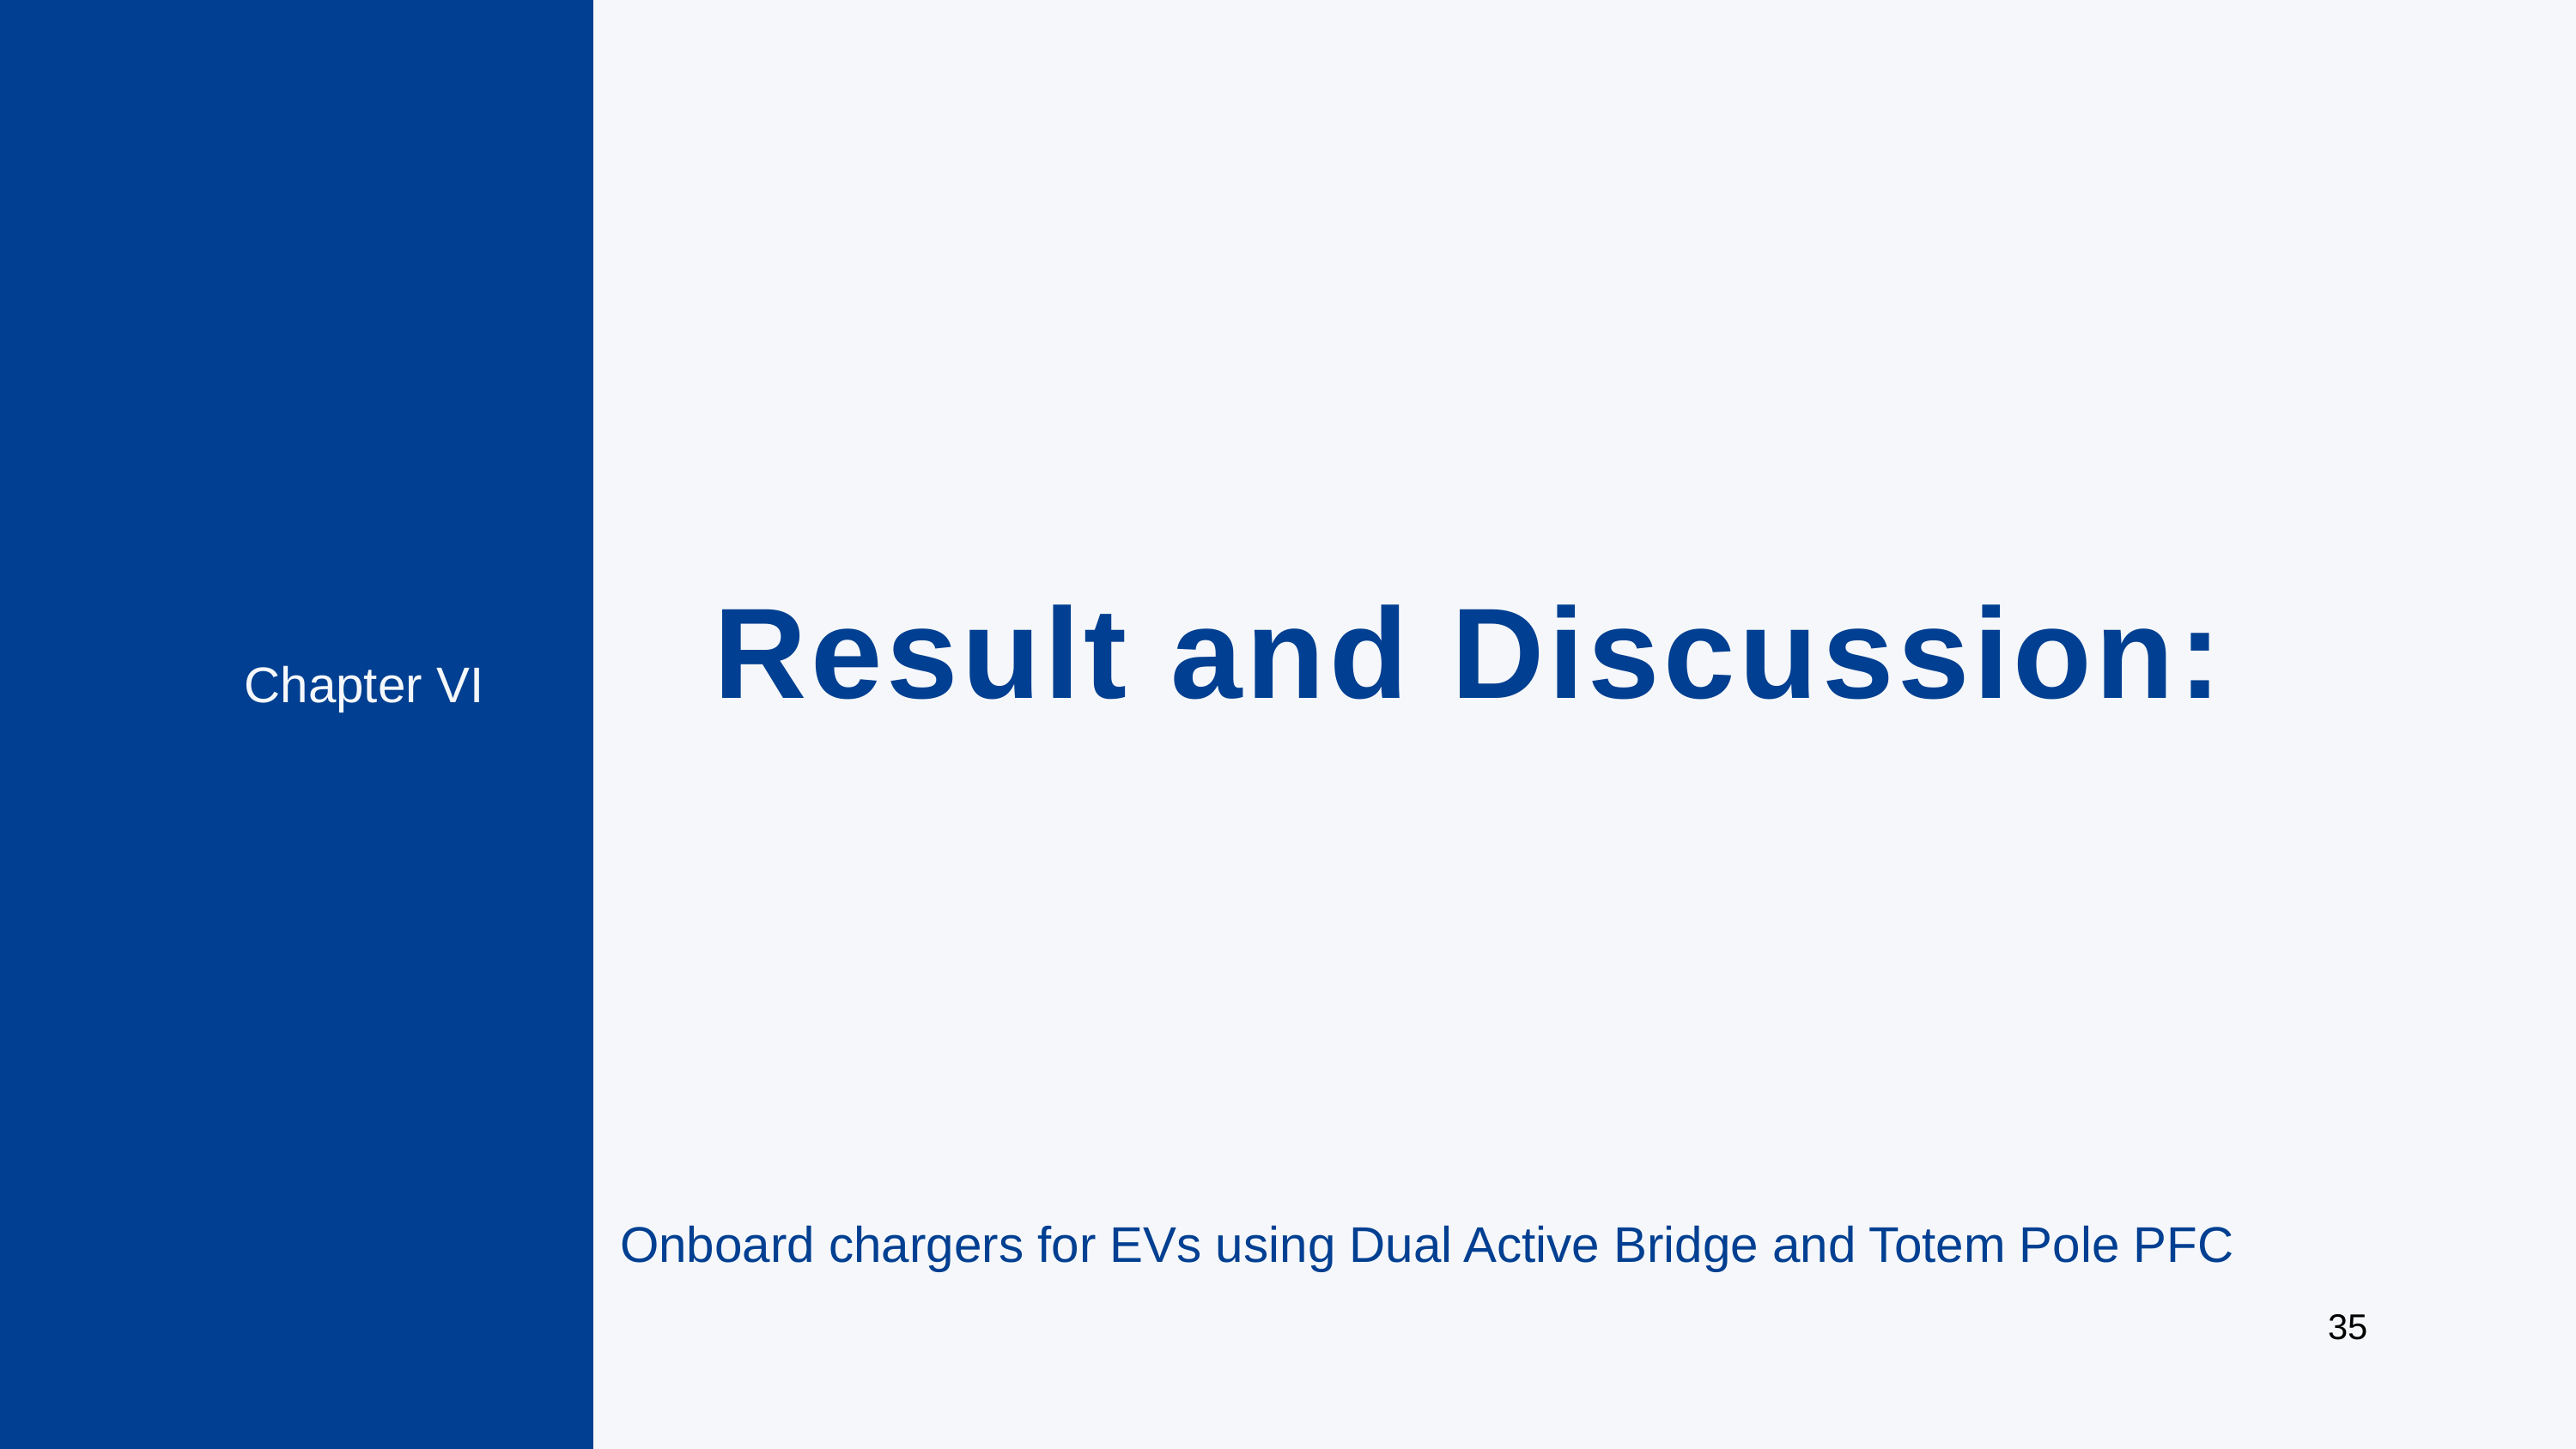

Result and Discussion:
Chapter VI
Onboard chargers for EVs using Dual Active Bridge and Totem Pole PFC

35